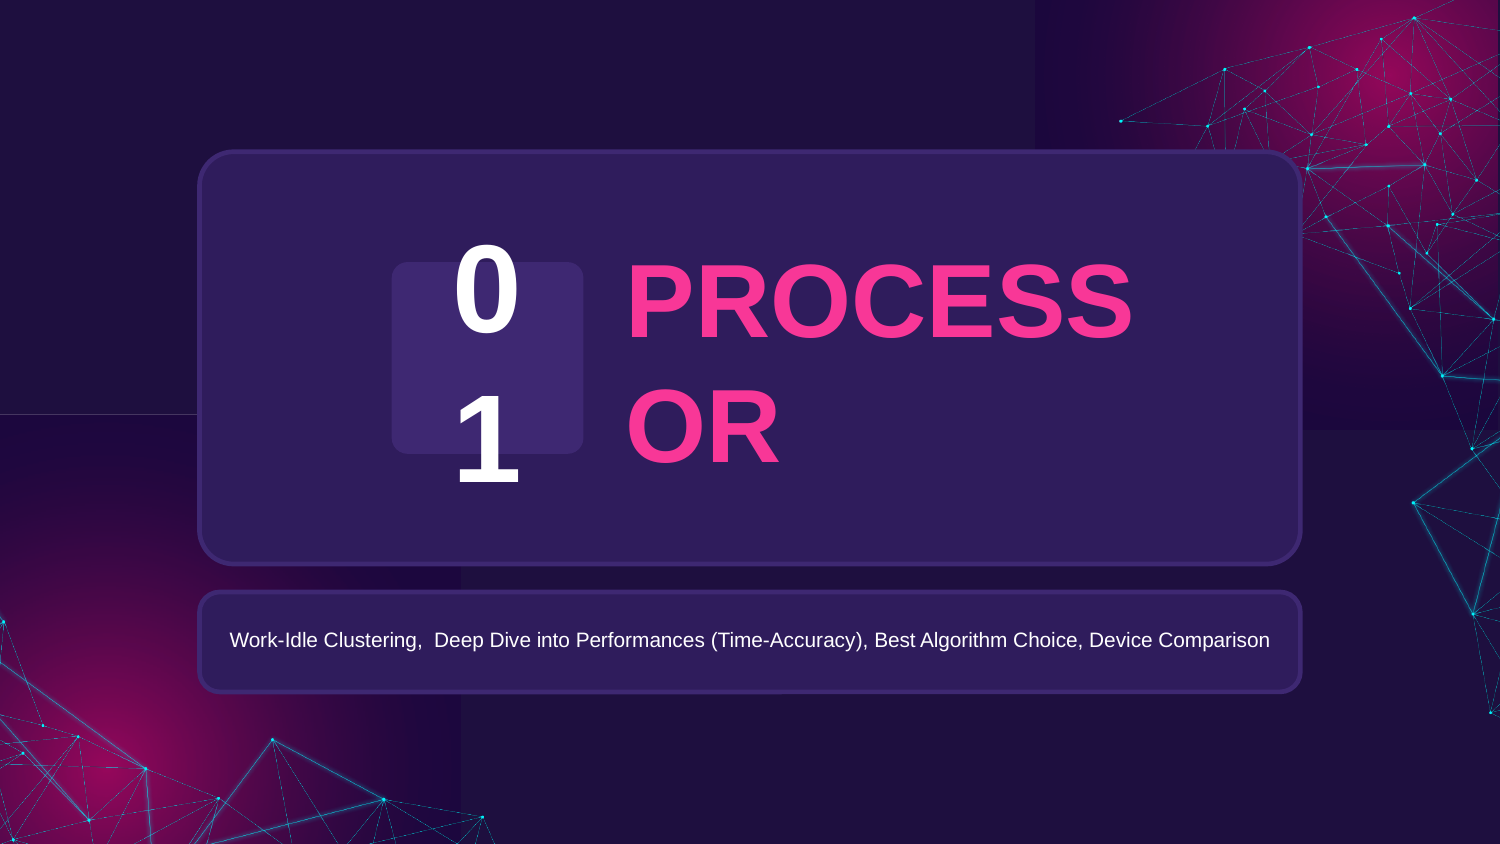

01
# PROCESSOR

Work-Idle Clustering,  Deep Dive into Performances (Time-Accuracy), Best Algorithm Choice, Device Comparison